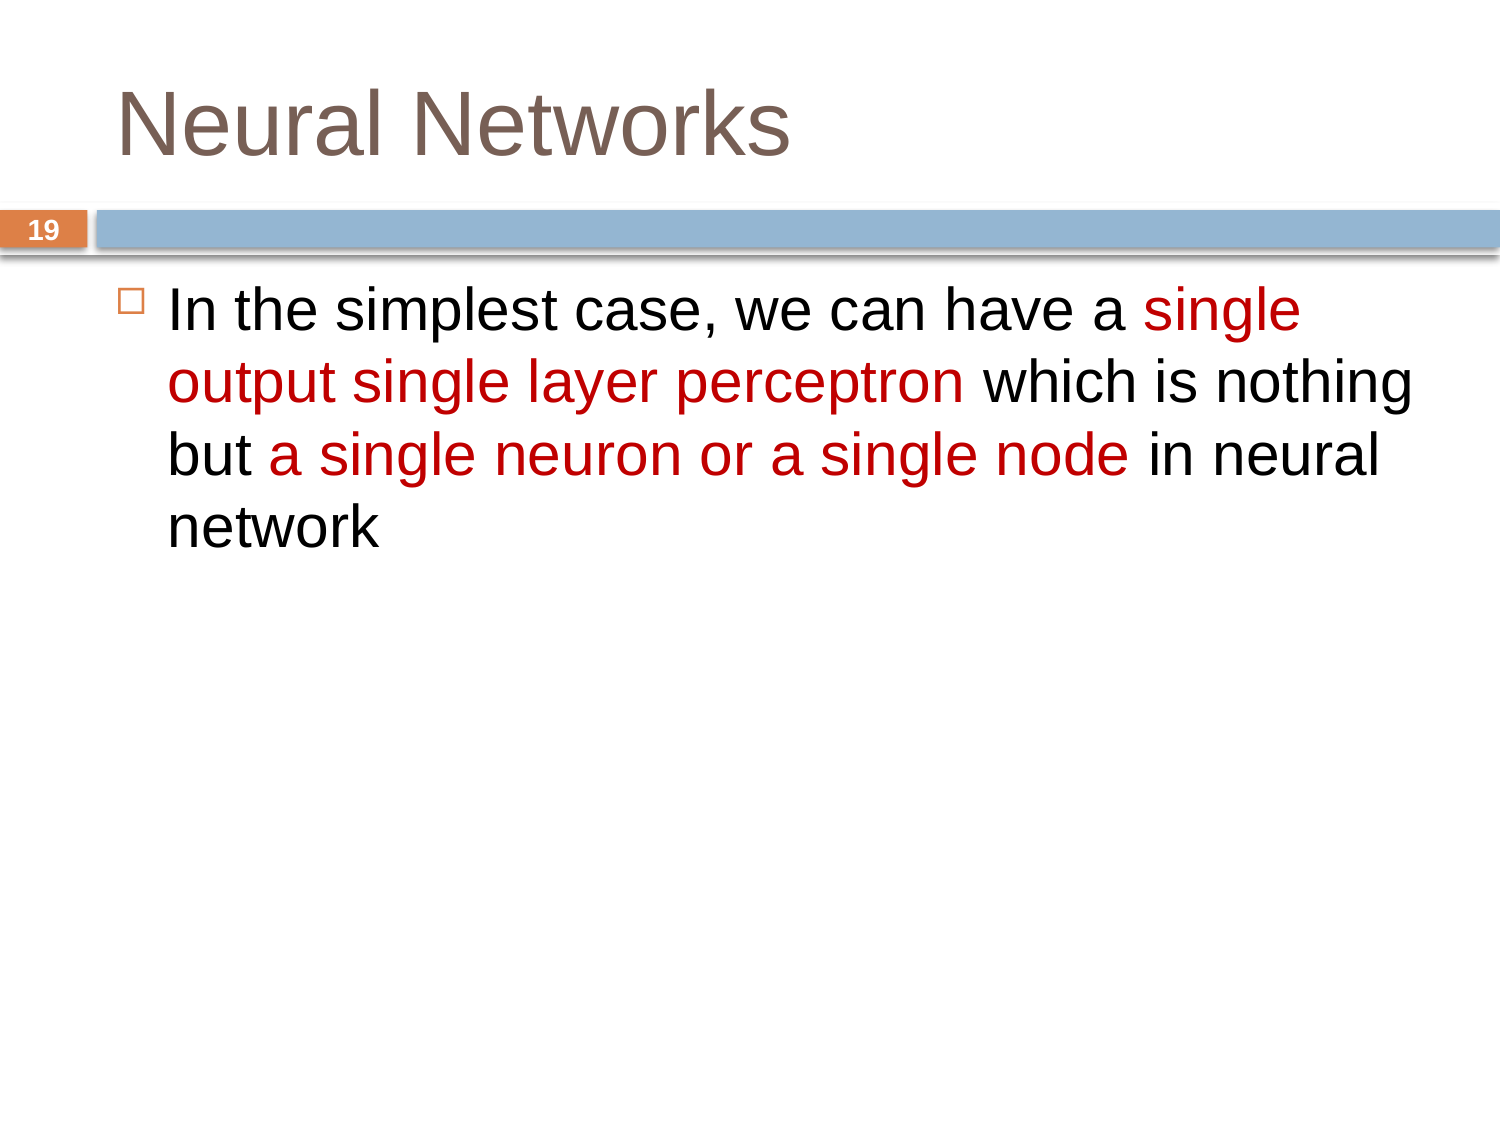

# Neural Networks
19
In the simplest case, we can have a single output single layer perceptron which is nothing but a single neuron or a single node in neural network